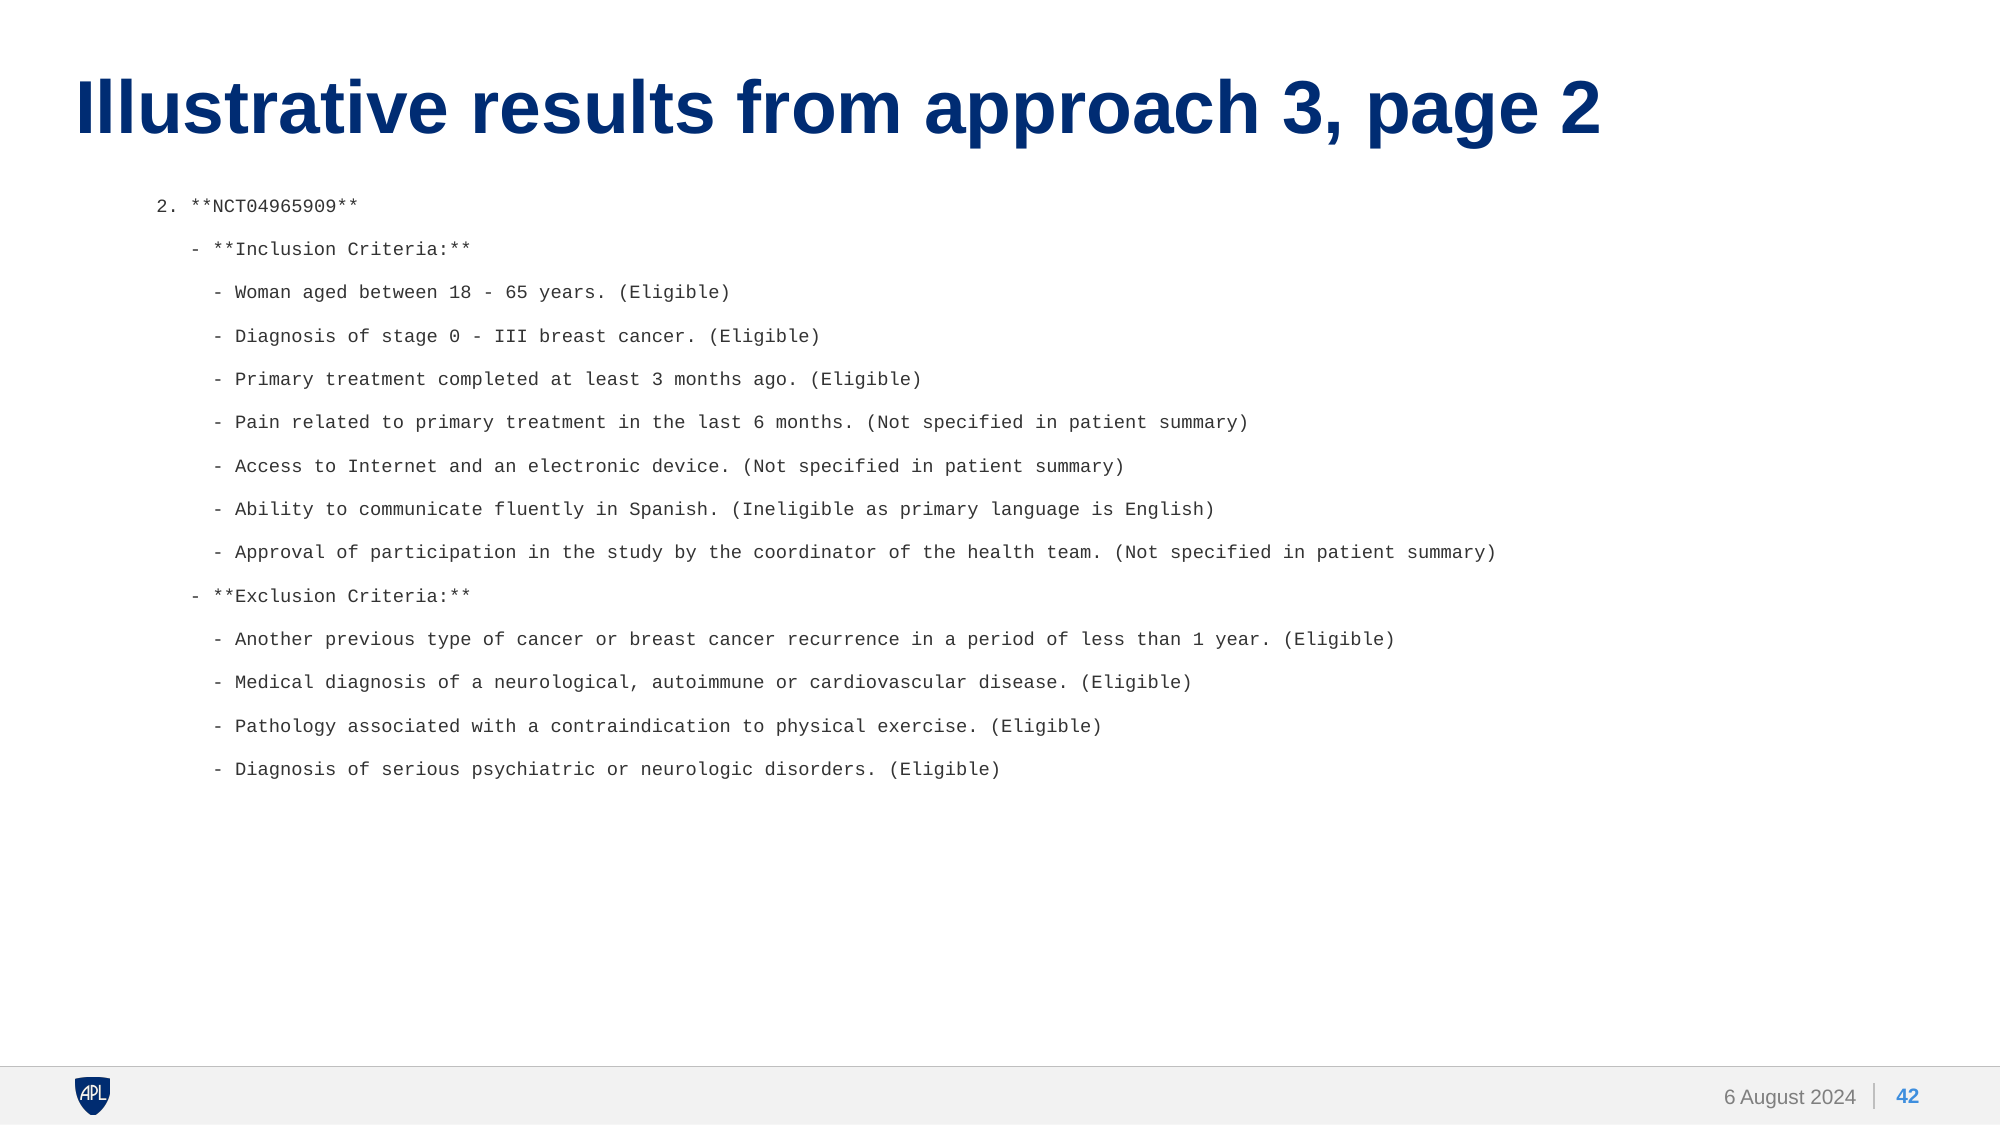

# Illustrative results from approach 3, page 2
2. **NCT04965909**
   - **Inclusion Criteria:**
     - Woman aged between 18 - 65 years. (Eligible)
     - Diagnosis of stage 0 - III breast cancer. (Eligible)
     - Primary treatment completed at least 3 months ago. (Eligible)
     - Pain related to primary treatment in the last 6 months. (Not specified in patient summary)
     - Access to Internet and an electronic device. (Not specified in patient summary)
     - Ability to communicate fluently in Spanish. (Ineligible as primary language is English)
     - Approval of participation in the study by the coordinator of the health team. (Not specified in patient summary)
   - **Exclusion Criteria:**
     - Another previous type of cancer or breast cancer recurrence in a period of less than 1 year. (Eligible)
     - Medical diagnosis of a neurological, autoimmune or cardiovascular disease. (Eligible)
     - Pathology associated with a contraindication to physical exercise. (Eligible)
     - Diagnosis of serious psychiatric or neurologic disorders. (Eligible)
42
6 August 2024